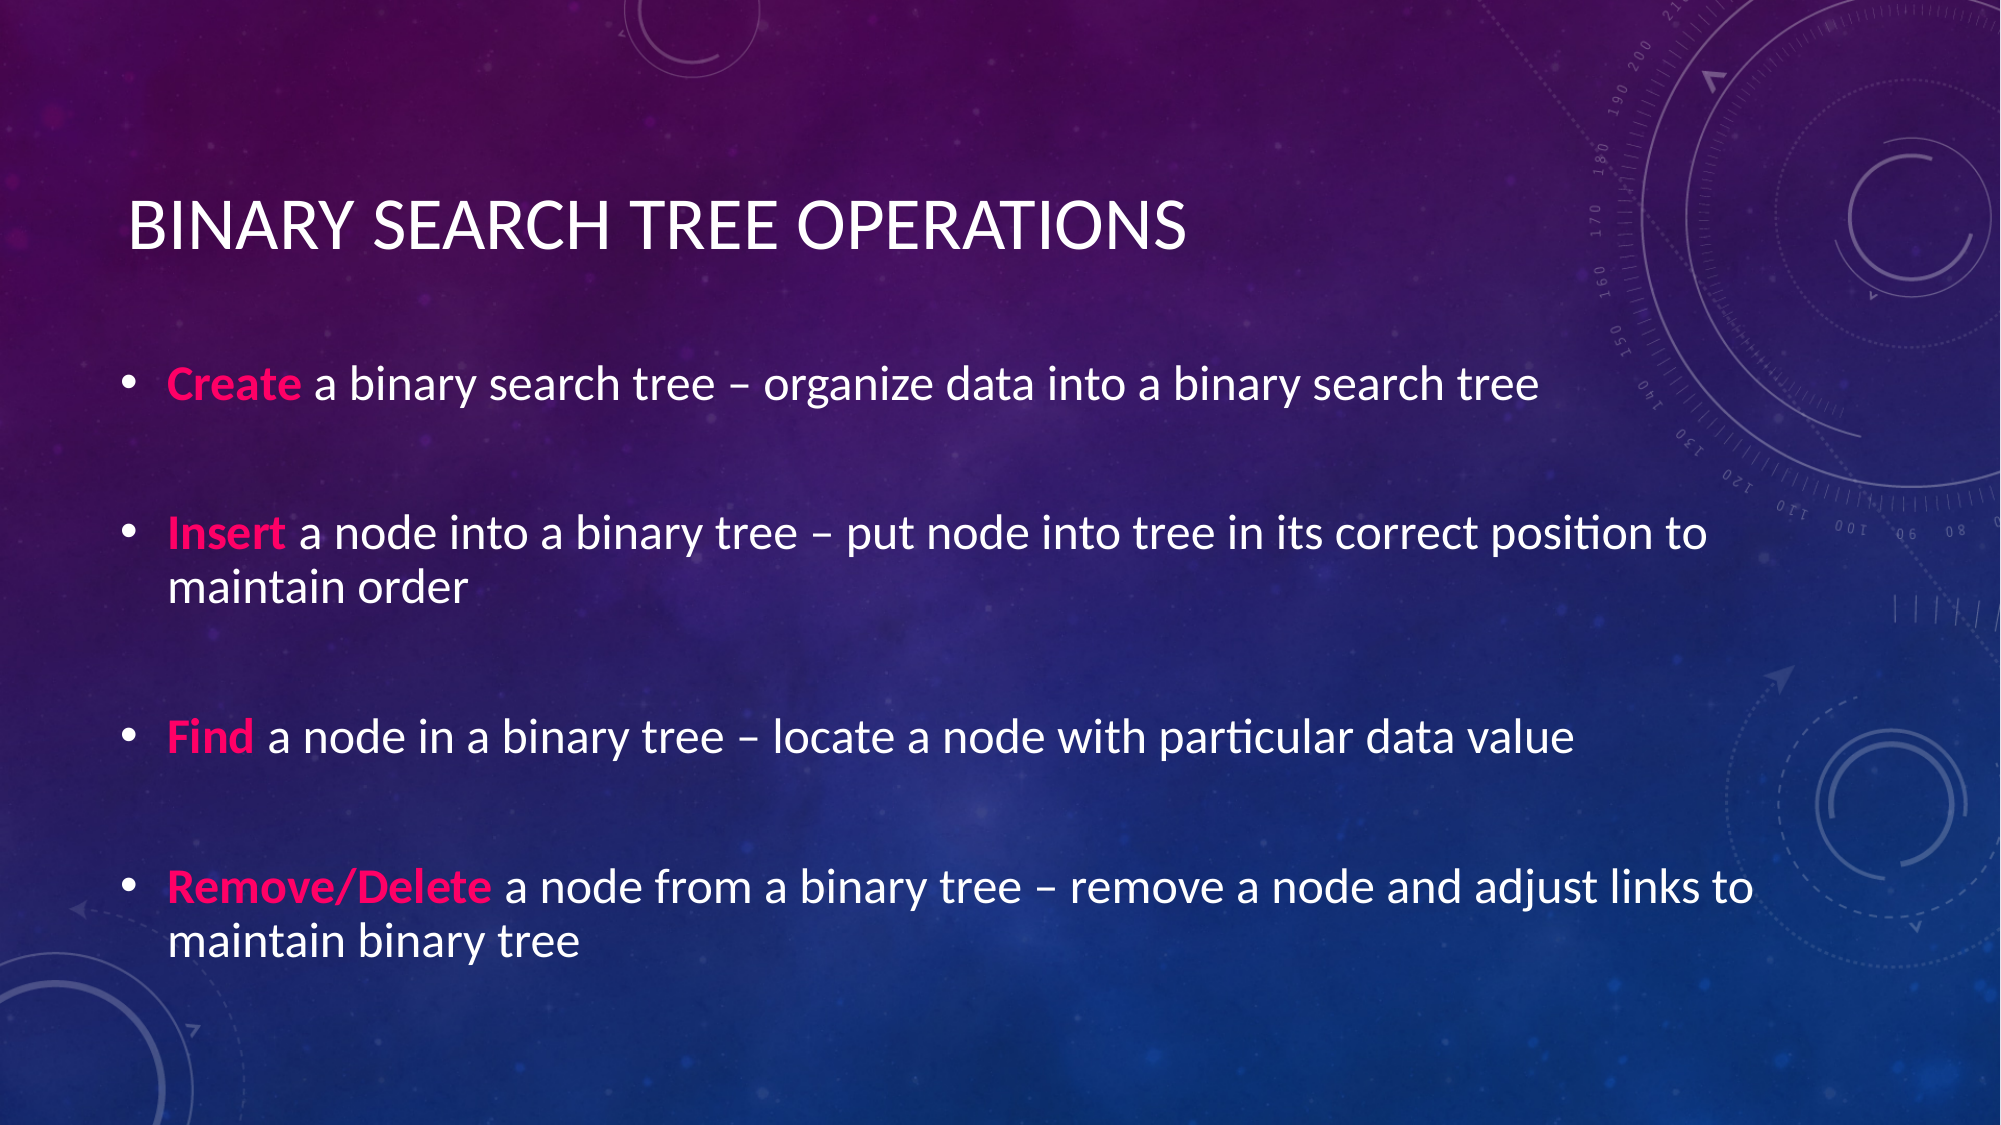

# Binary Search Tree Operations
Create a binary search tree – organize data into a binary search tree

Insert a node into a binary tree – put node into tree in its correct position to maintain order

Find a node in a binary tree – locate a node with particular data value

Remove/Delete a node from a binary tree – remove a node and adjust links to maintain binary tree